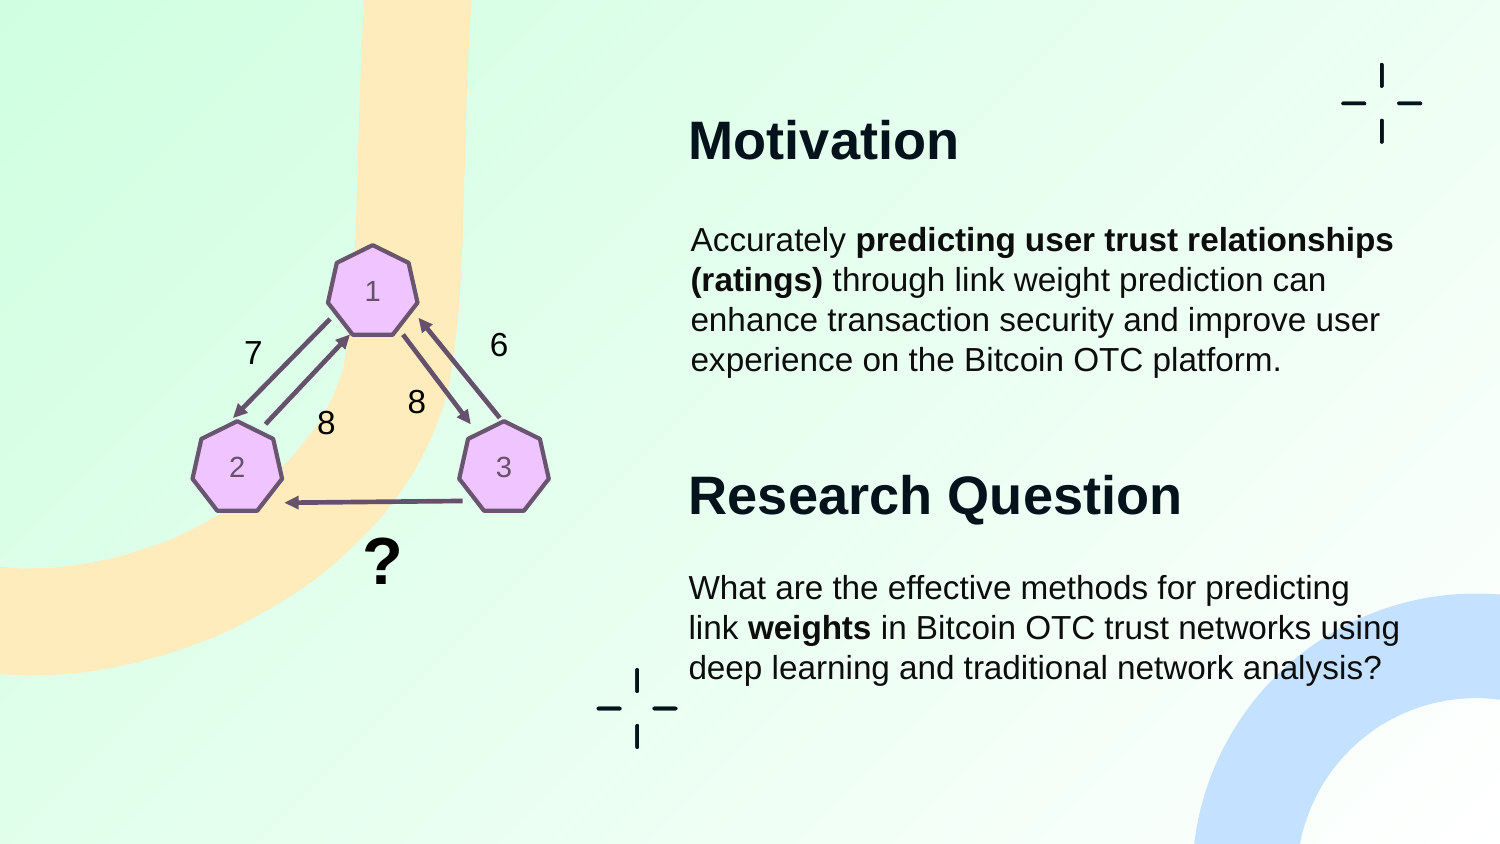

Motivation
Accurately predicting user trust relationships (ratings) through link weight prediction can enhance transaction security and improve user experience on the Bitcoin OTC platform.
1
6
7
8
8
2
3
# Research Question
?
What are the effective methods for predicting link weights in Bitcoin OTC trust networks using deep learning and traditional network analysis?